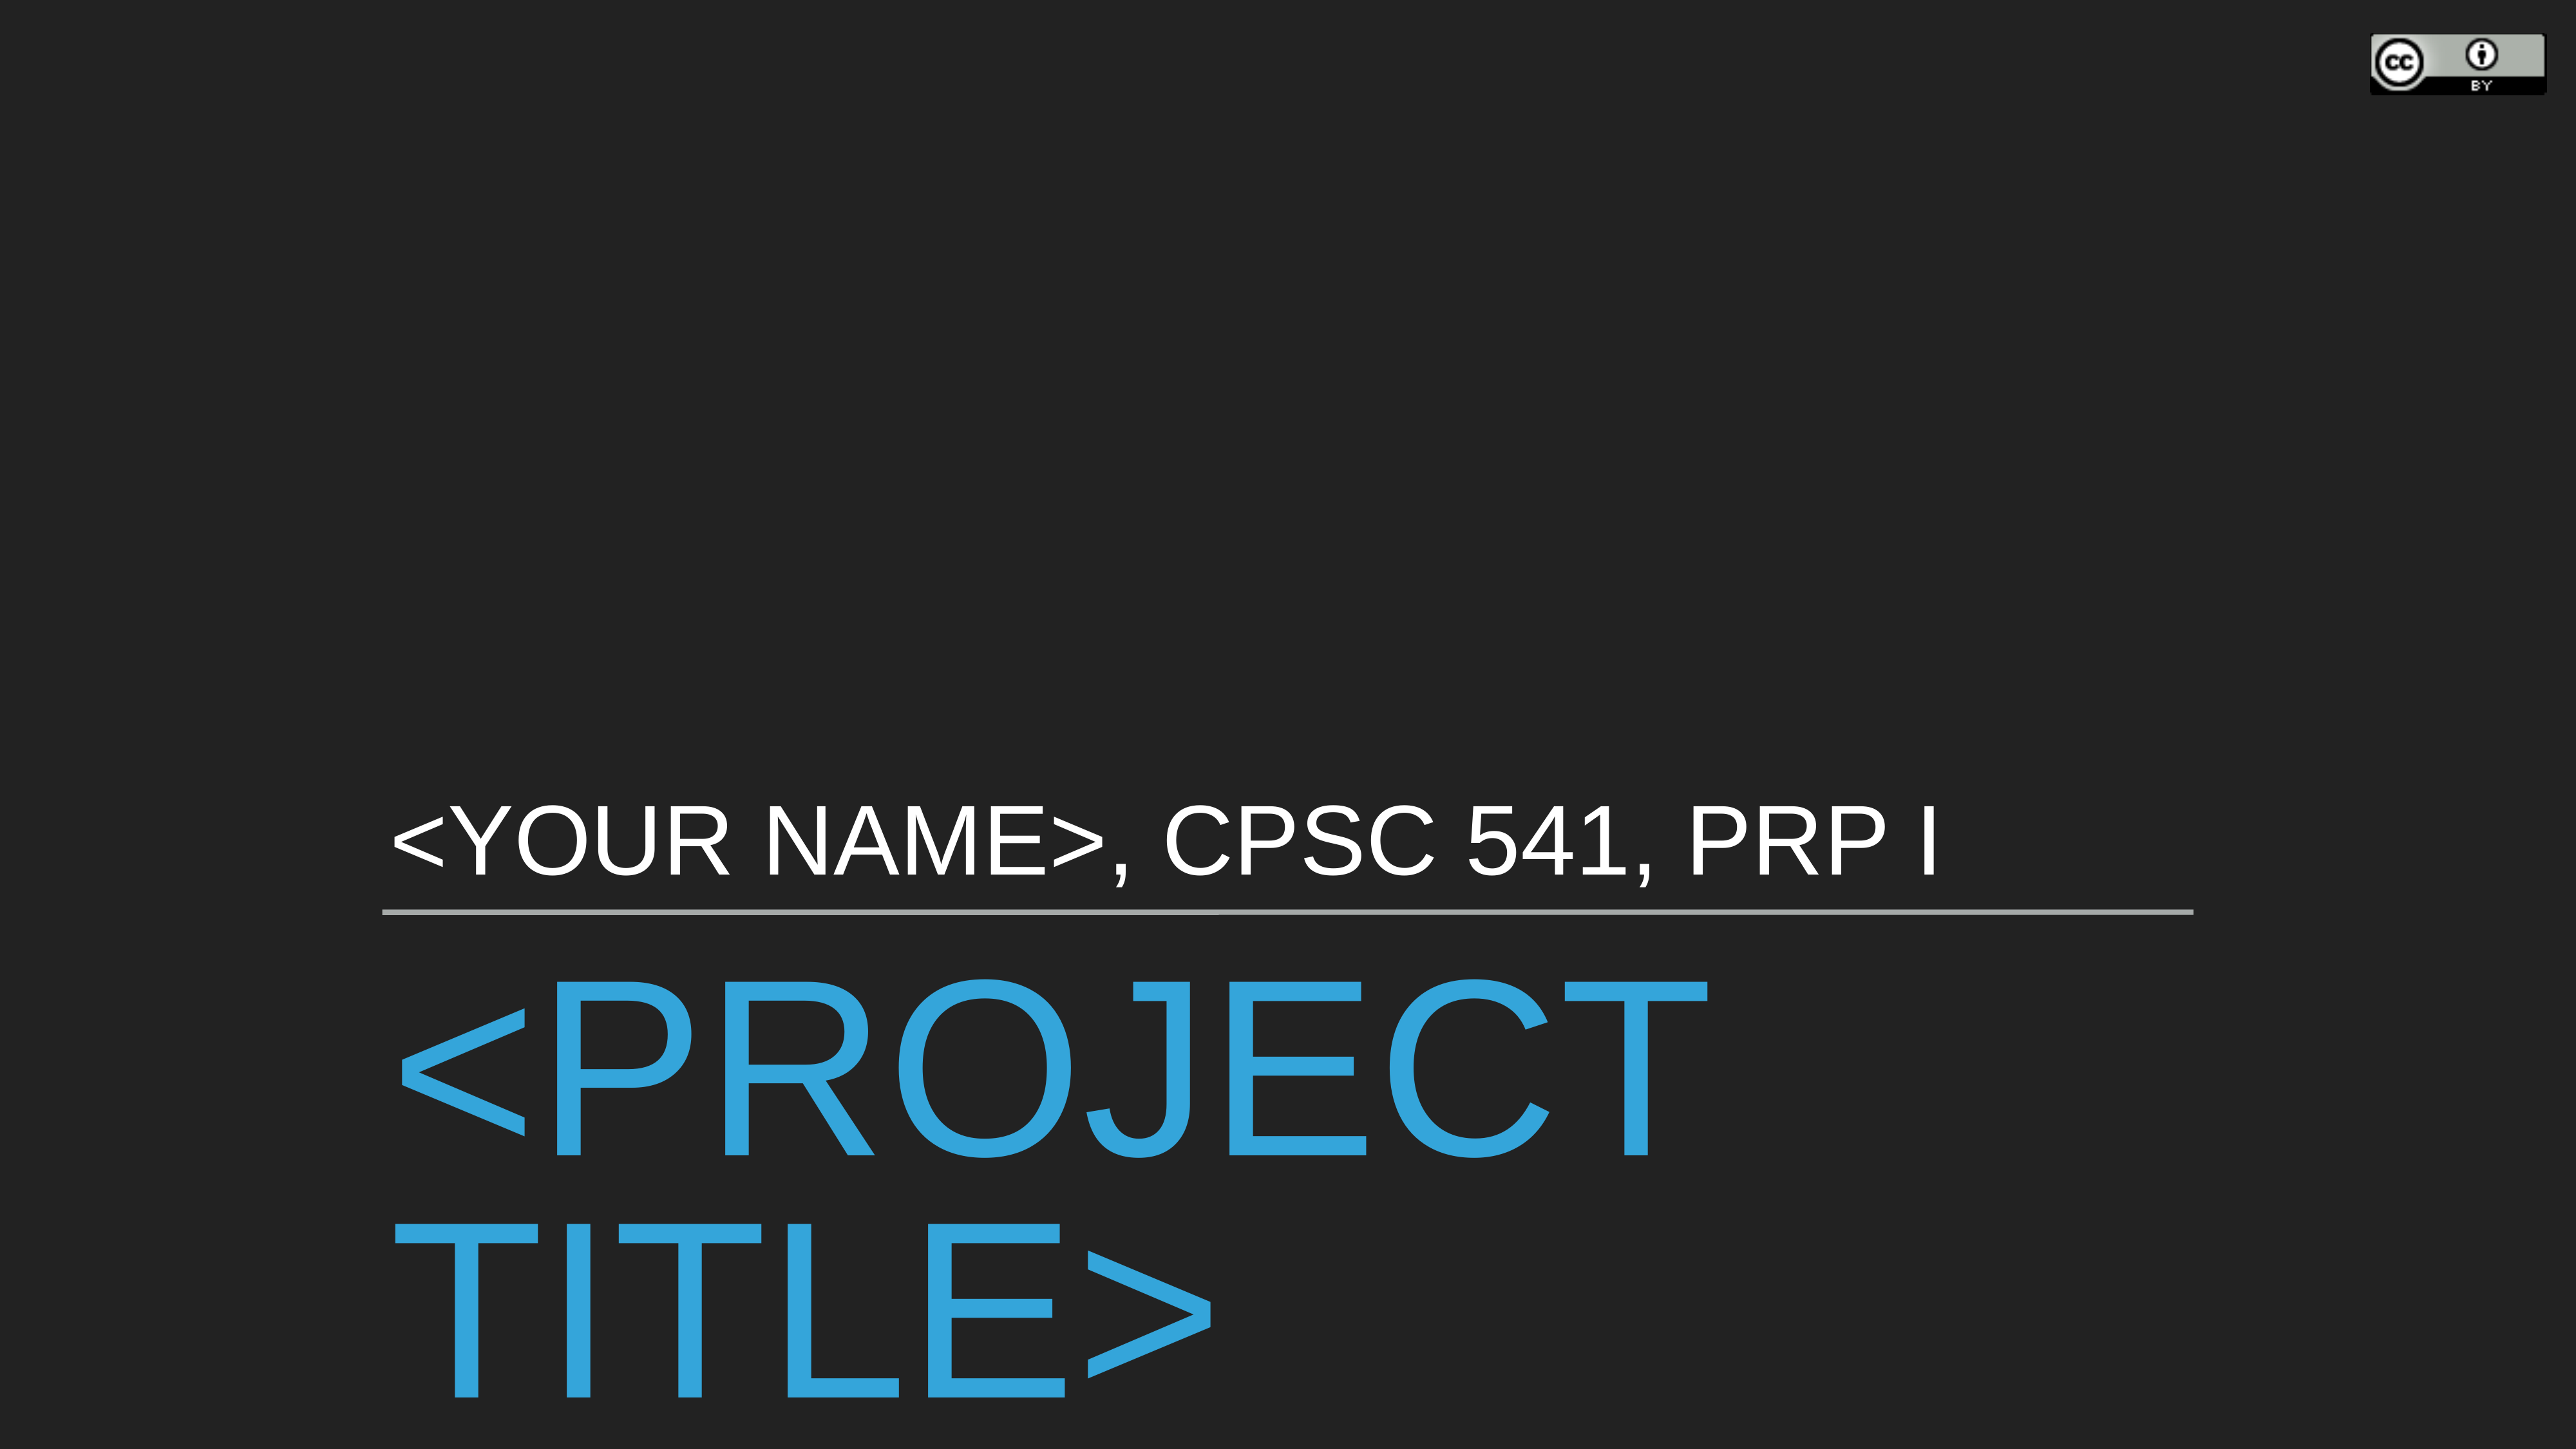

<Your Name>, CPSC 541, PRP I
# <Project title>